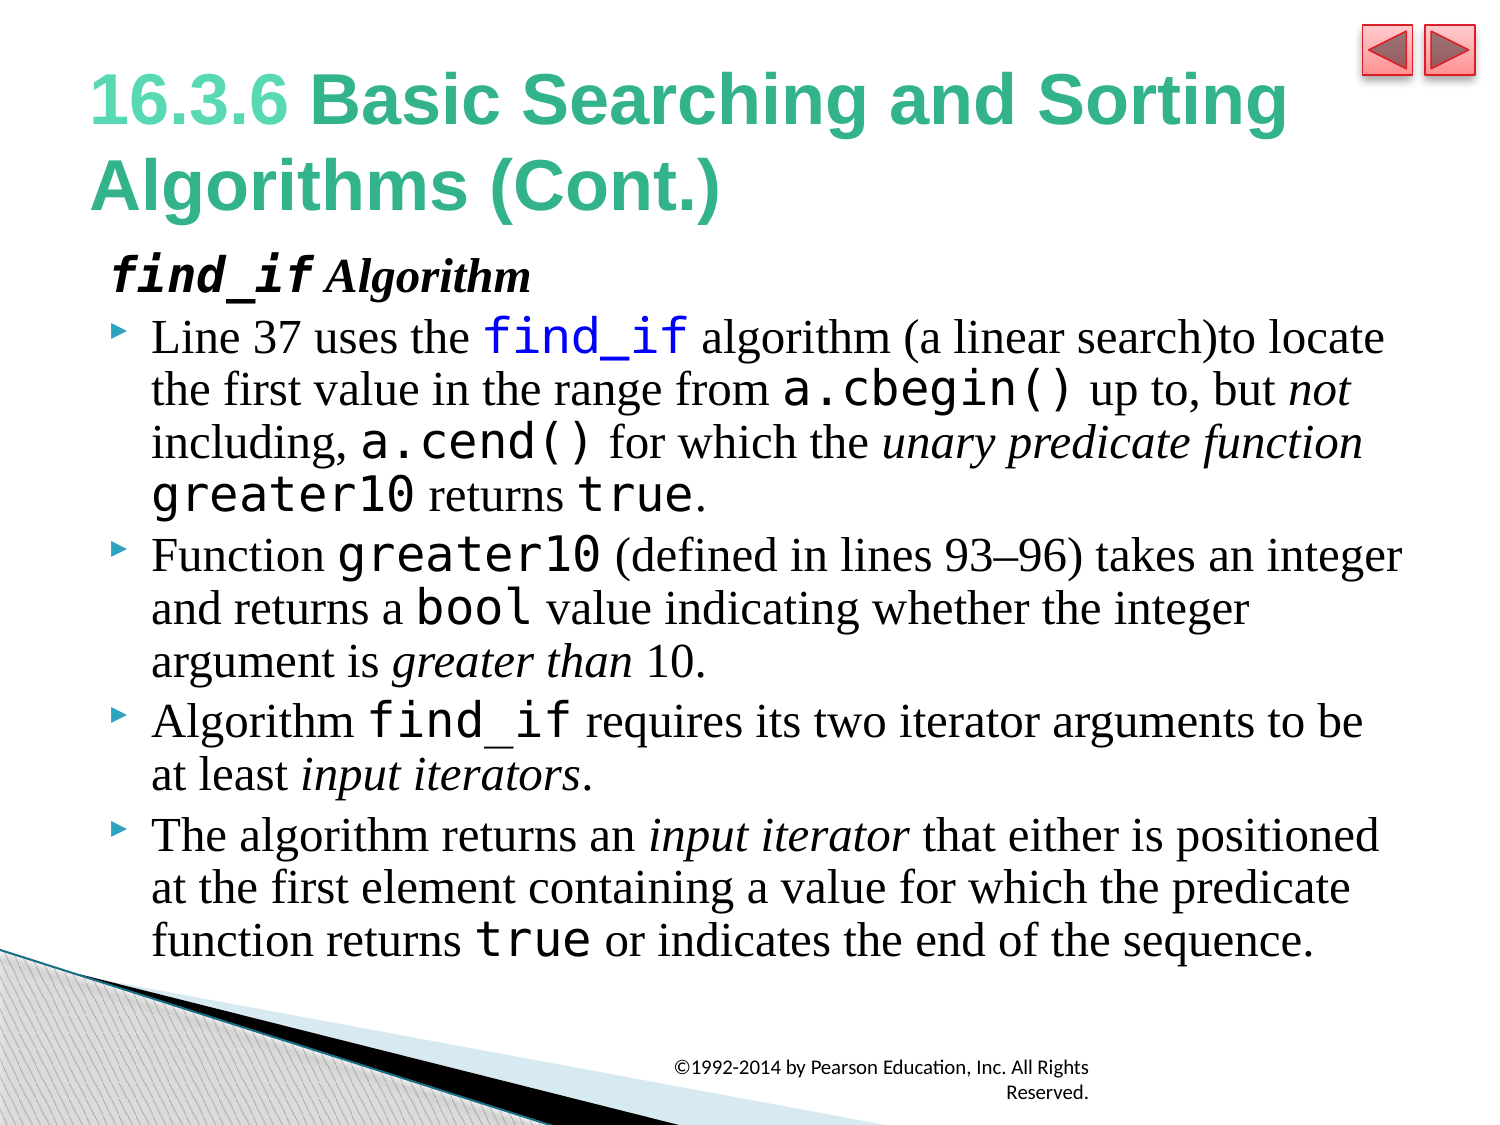

# 16.3.6 Basic Searching and Sorting Algorithms (Cont.)
find_if Algorithm
Line 37 uses the find_if algorithm (a linear search)to locate the first value in the range from a.cbegin() up to, but not including, a.cend() for which the unary predicate function greater10 returns true.
Function greater10 (defined in lines 93–96) takes an integer and returns a bool value indicating whether the integer argument is greater than 10.
Algorithm find_if requires its two iterator arguments to be at least input iterators.
The algorithm returns an input iterator that either is positioned at the first element containing a value for which the predicate function returns true or indicates the end of the sequence.
©1992-2014 by Pearson Education, Inc. All Rights Reserved.